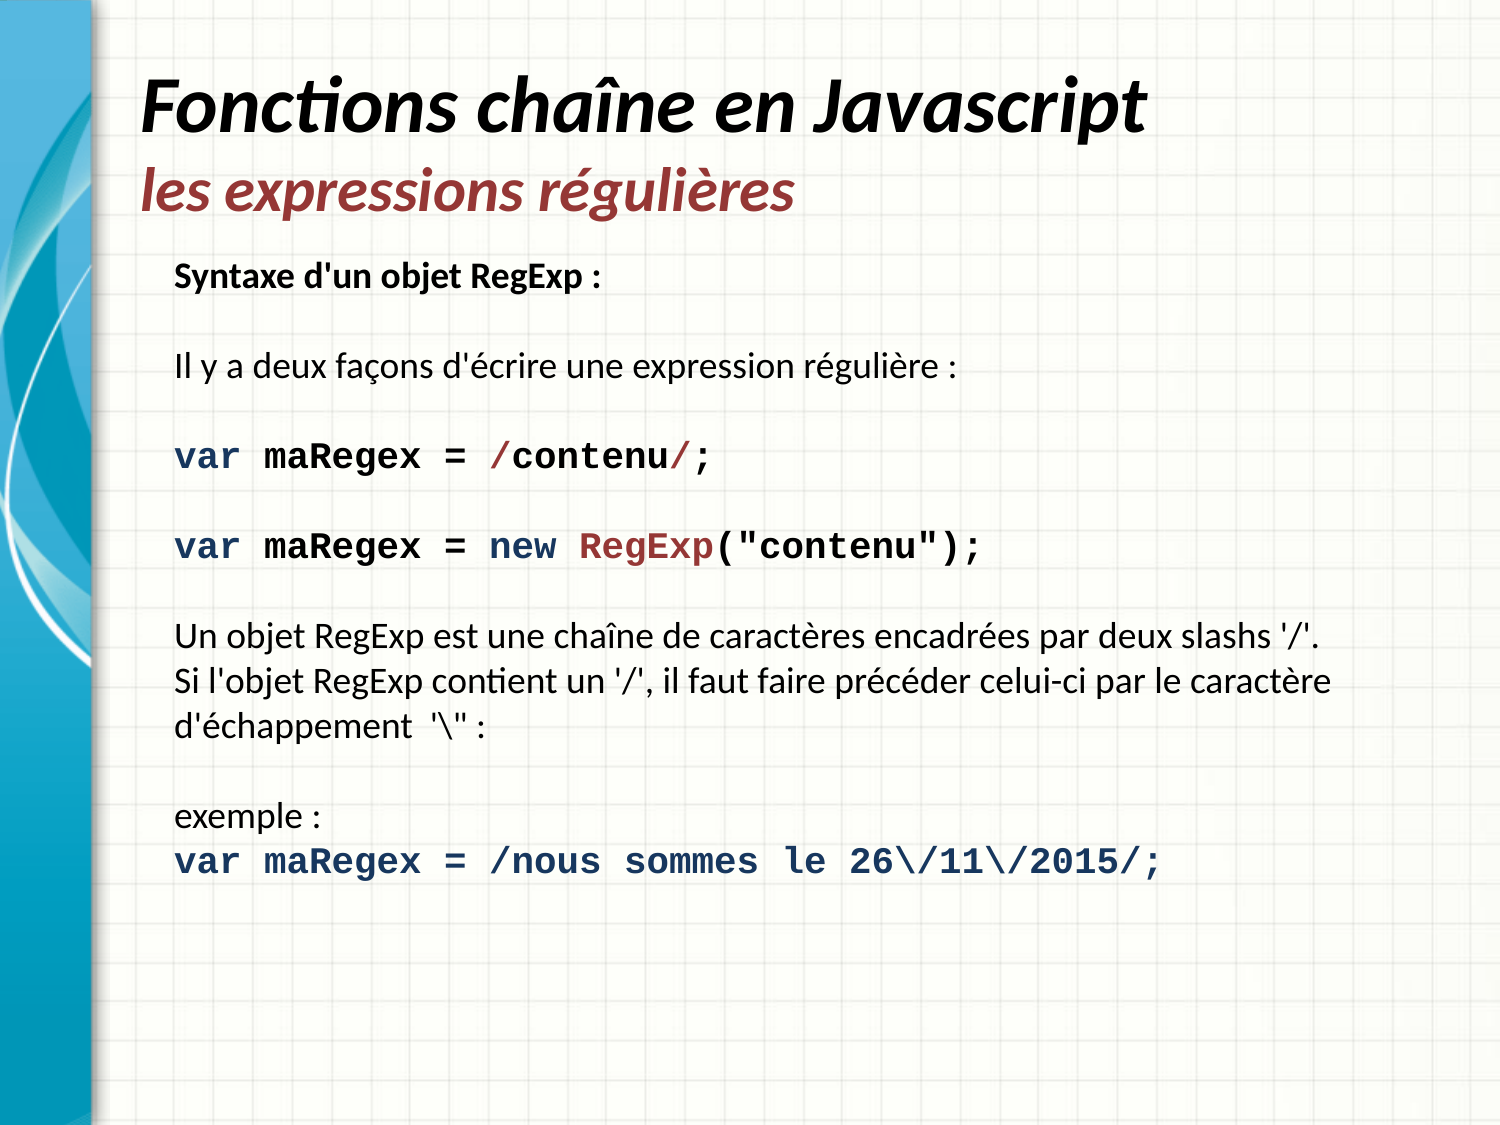

# Fonctions chaîne en Javascript les expressions régulières

Syntaxe d'un objet RegExp :

Il y a deux façons d'écrire une expression régulière :

var maRegex = /contenu/;

var maRegex = new RegExp("contenu");

Un objet RegExp est une chaîne de caractères encadrées par deux slashs '/'.
Si l'objet RegExp contient un '/', il faut faire précéder celui-ci par le caractère d'échappement  '\" :

exemple :
var maRegex = /nous sommes le 26\/11\/2015/;